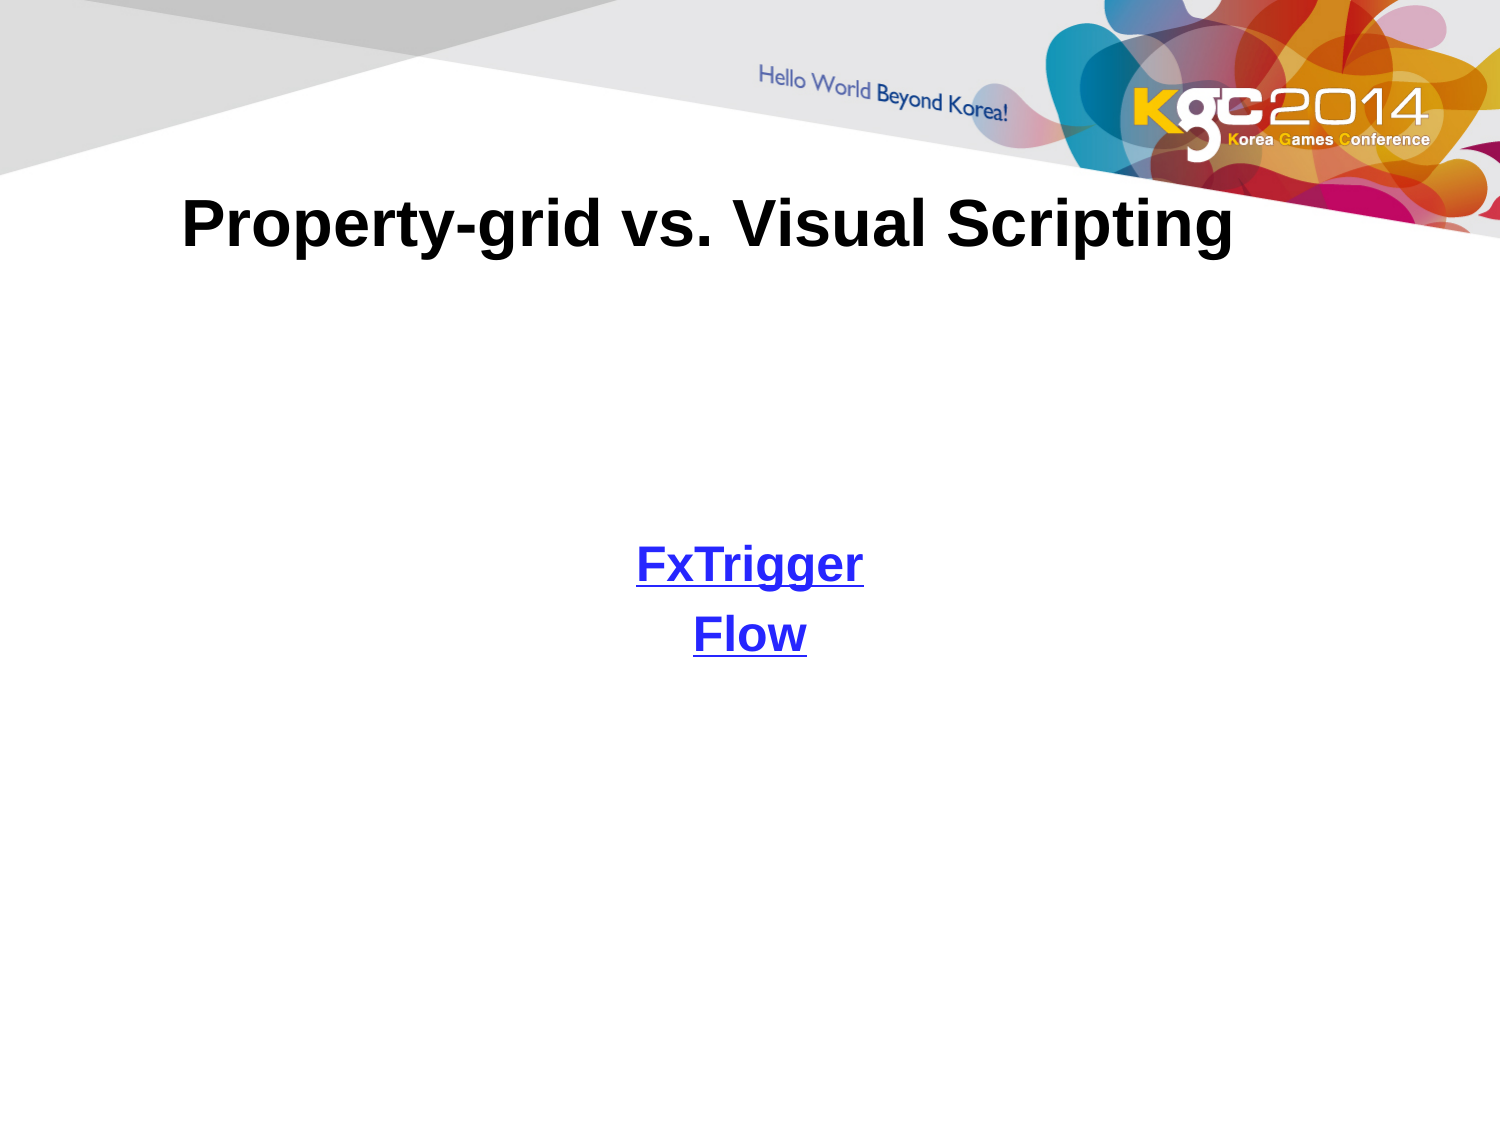

# Property-grid vs. Visual Scripting

FxTrigger
Flow